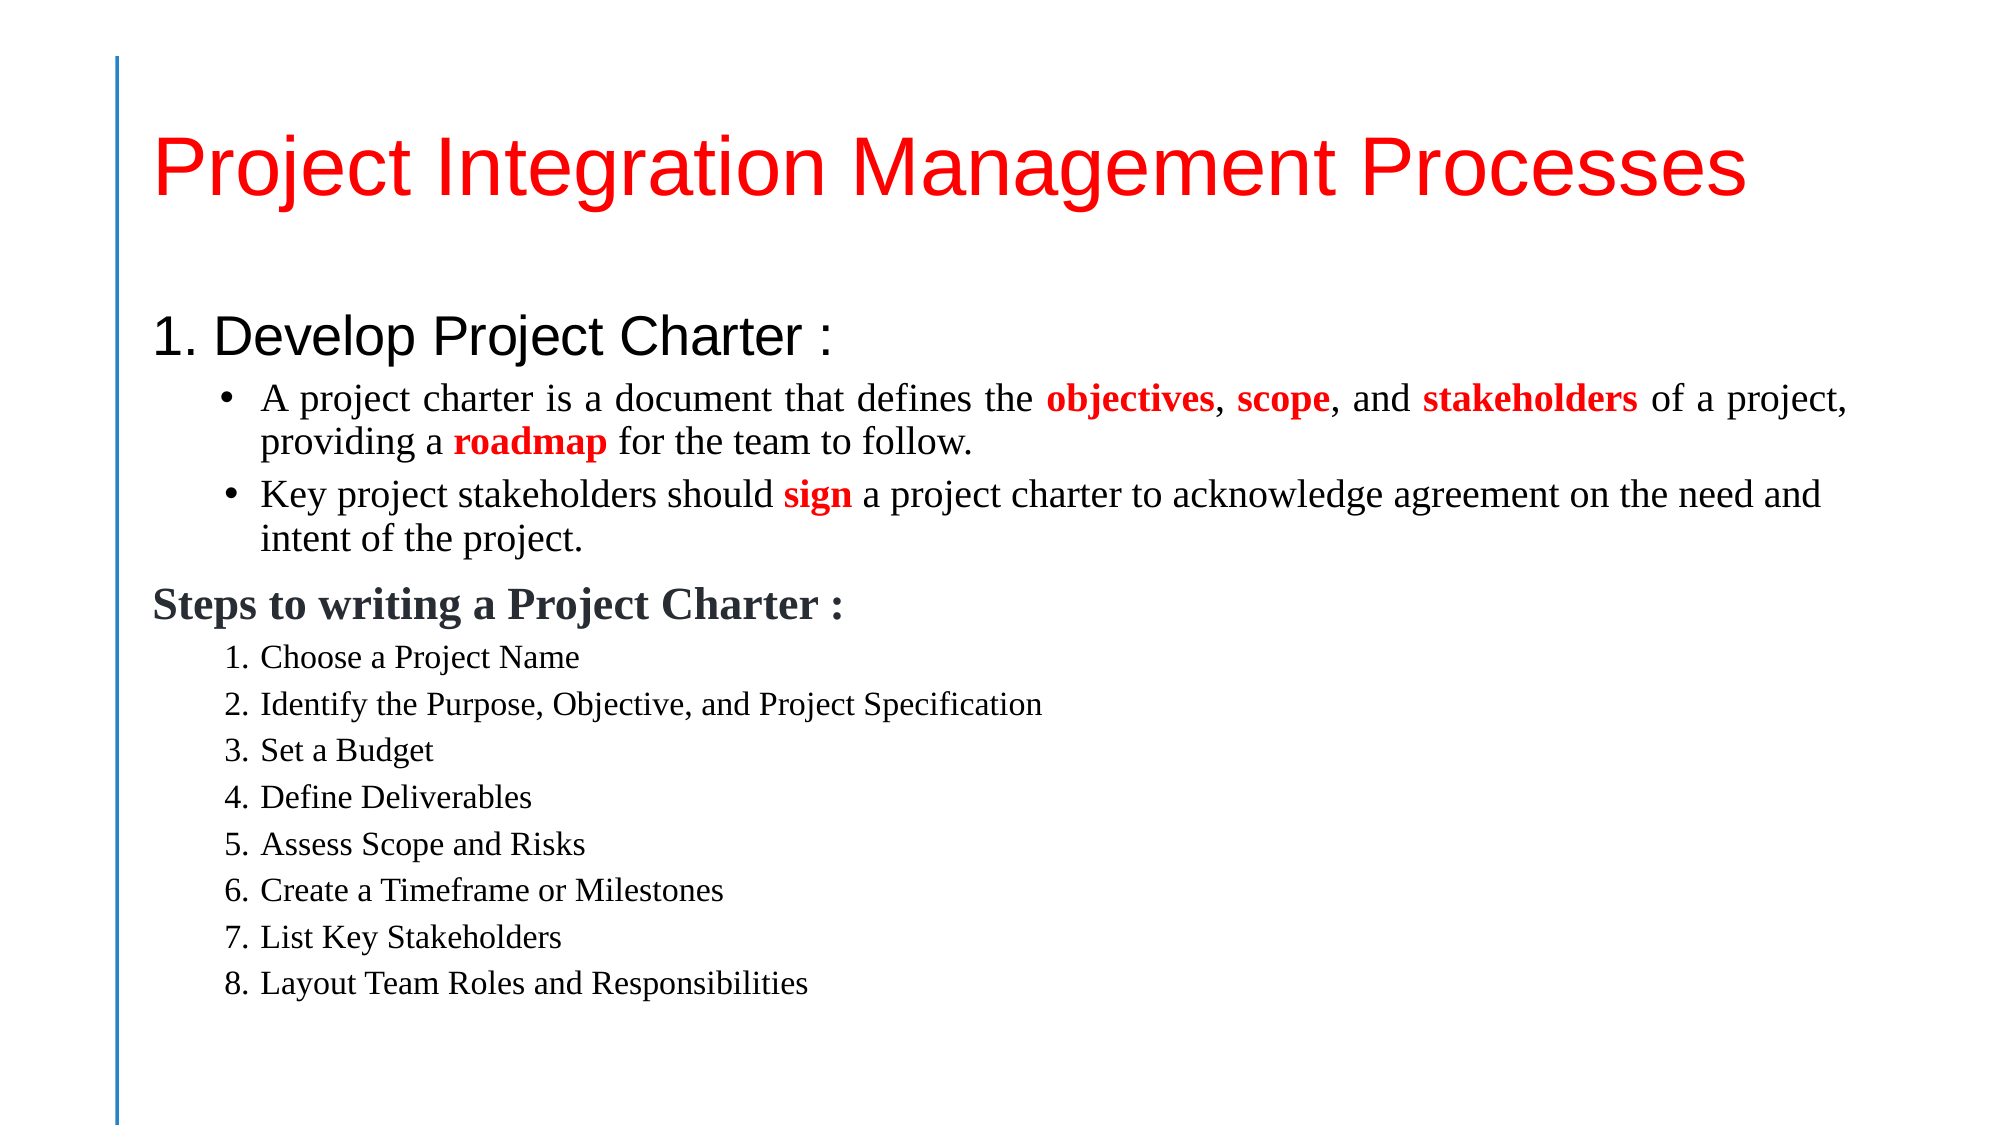

# Project Integration Management Processes
1. Develop Project Charter :
A project charter is a document that defines the objectives, scope, and stakeholders of a project, providing a roadmap for the team to follow.
Key project stakeholders should sign a project charter to acknowledge agreement on the need and intent of the project.
Steps to writing a Project Charter :
Choose a Project Name
Identify the Purpose, Objective, and Project Specification
Set a Budget
Define Deliverables
Assess Scope and Risks
Create a Timeframe or Milestones
List Key Stakeholders
Layout Team Roles and Responsibilities